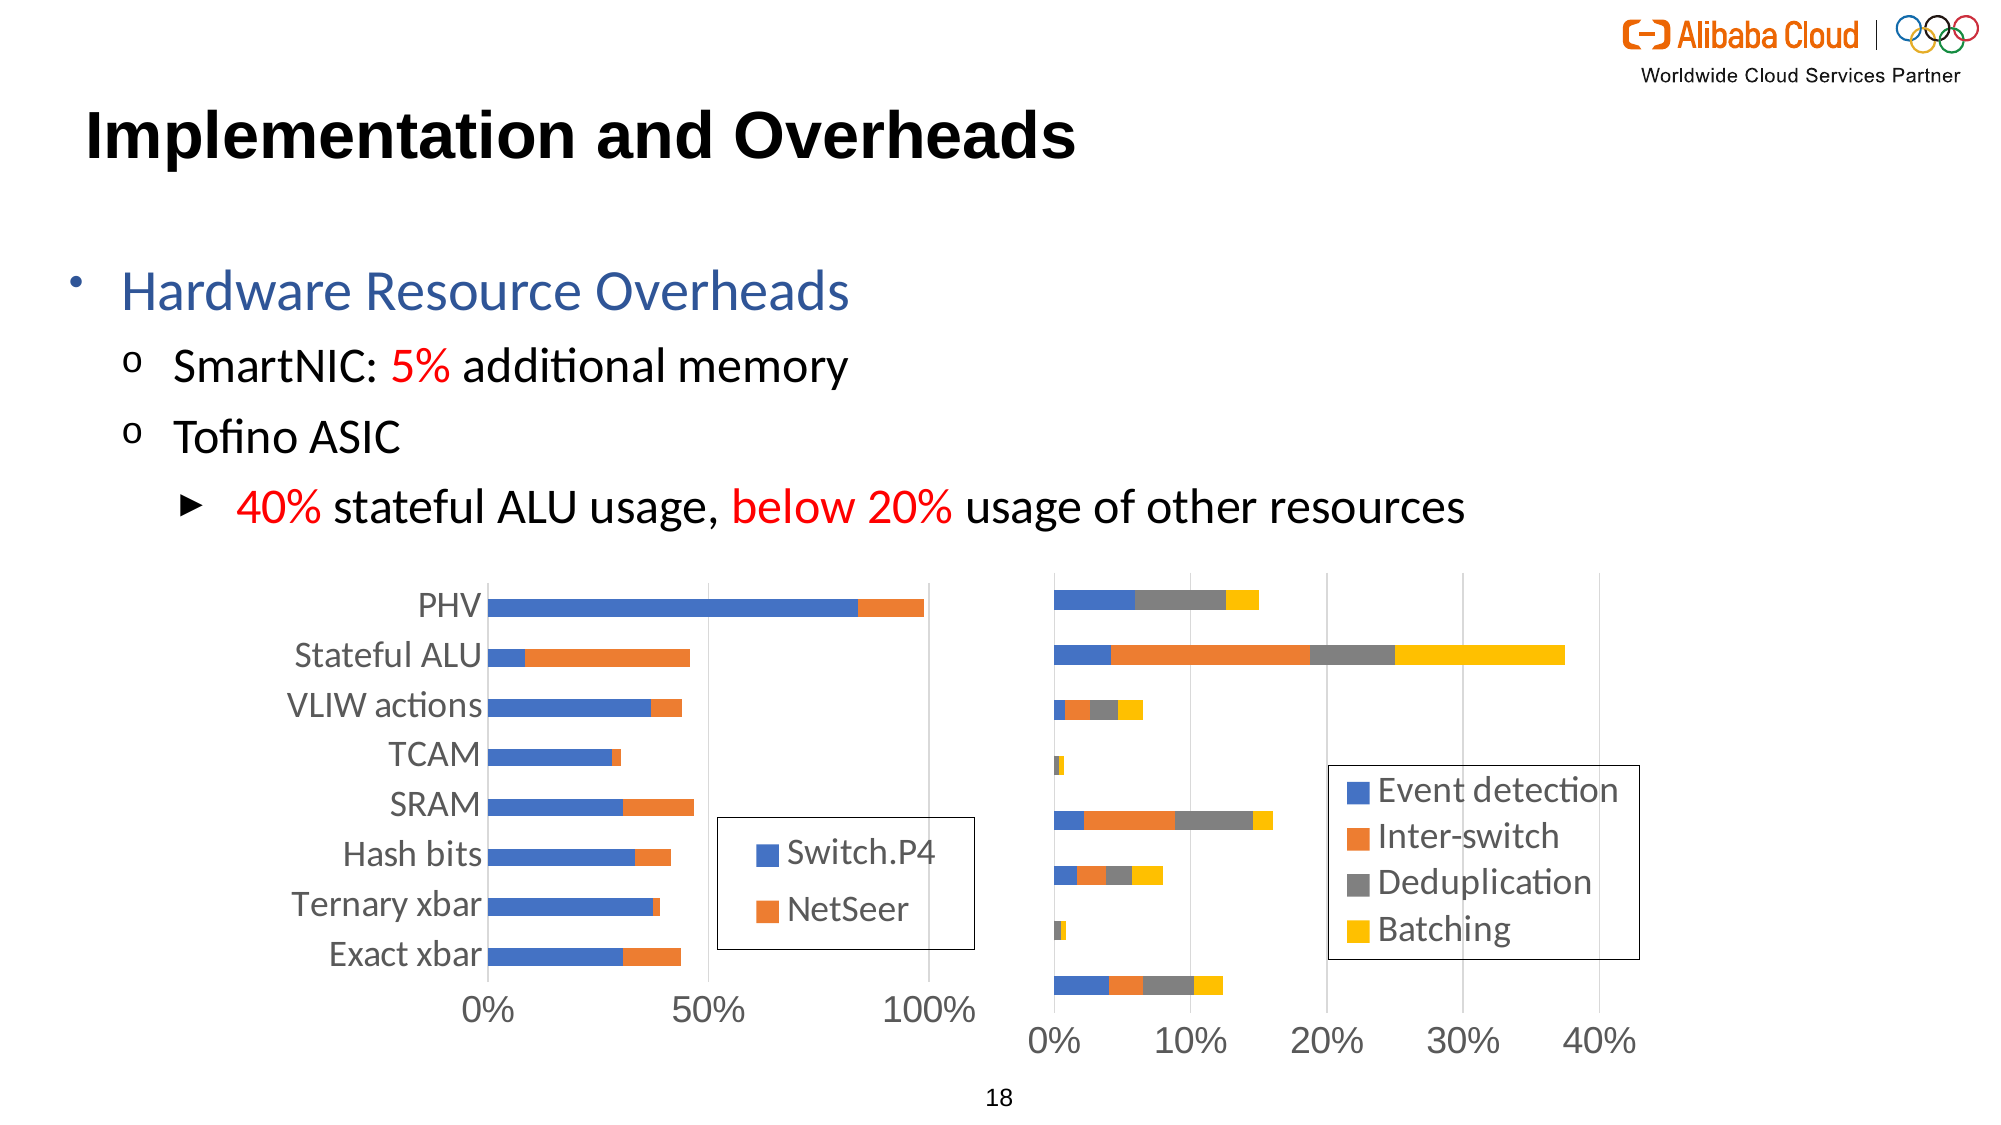

# Implementation and Overheads
Hardware Resource Overheads
SmartNIC: 5% additional memory
Tofino ASIC
 40% stateful ALU usage, below 20% usage of other resources

### Chart

| Category | Switch.P4 | NetSeer |
|---|---|---|
| Exact xbar | 0.3053 | 0.1328 |
| Ternary xbar | 0.375 | 0.0152 |
| Hash bits | 0.3343 | 0.081 |
| SRAM | 0.3052 | 0.1615 |
| TCAM | 0.2812 | 0.0208 |
| VLIW actions | 0.3698 | 0.0703 |
| Stateful ALU | 0.0833 | 0.375 |
| PHV | 0.83967391 | 0.15013587 |

### Chart

| Category | Event detection | Inter-switch | Deduplication | Batching |
|---|---|---|---|---|
| Exact xbar | 0.0404 | 0.0247 | 0.0371 | 0.0215 |
| Ternary xbar | 0.0 | 0.0 | 0.0051 | 0.0038 |
| Hash bits | 0.0164 | 0.0217 | 0.0187 | 0.0232 |
| SRAM | 0.0219 | 0.0667 | 0.0573 | 0.0146 |
| TCAM | 0.0 | 0.0 | 0.0035 | 0.0034 |
| VLIW actions | 0.0078 | 0.0182 | 0.0209 | 0.0182 |
| Stateful ALU | 0.0417 | 0.1458 | 0.0625 | 0.125 |
| PHV | 0.059103260869565216 | 0.0 | 0.06657608695652174 | 0.024456521739130436 |
18